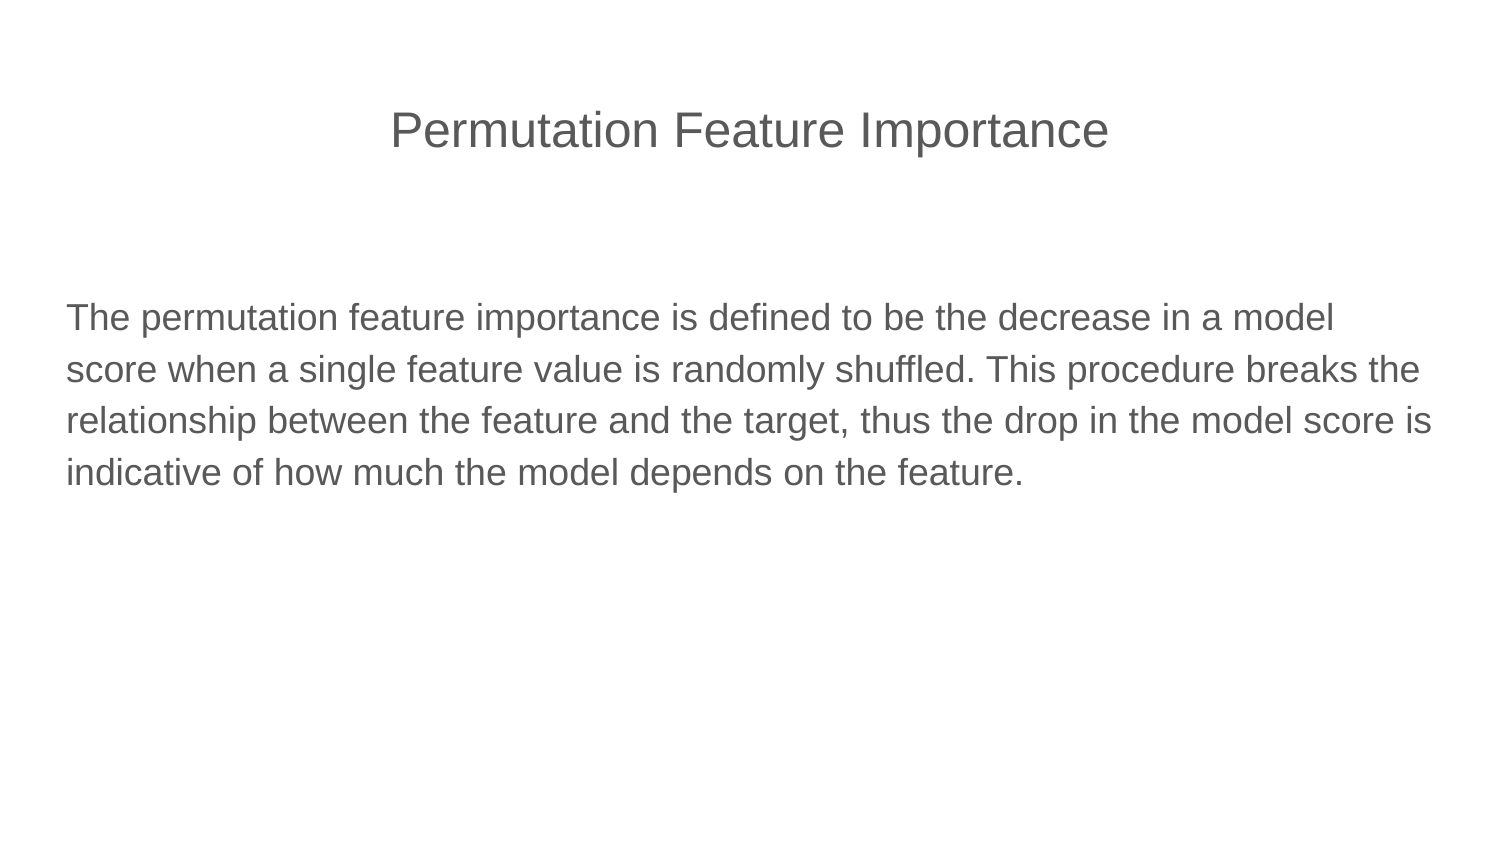

# Permutation Feature Importance
The permutation feature importance is defined to be the decrease in a model score when a single feature value is randomly shuffled. This procedure breaks the relationship between the feature and the target, thus the drop in the model score is indicative of how much the model depends on the feature.